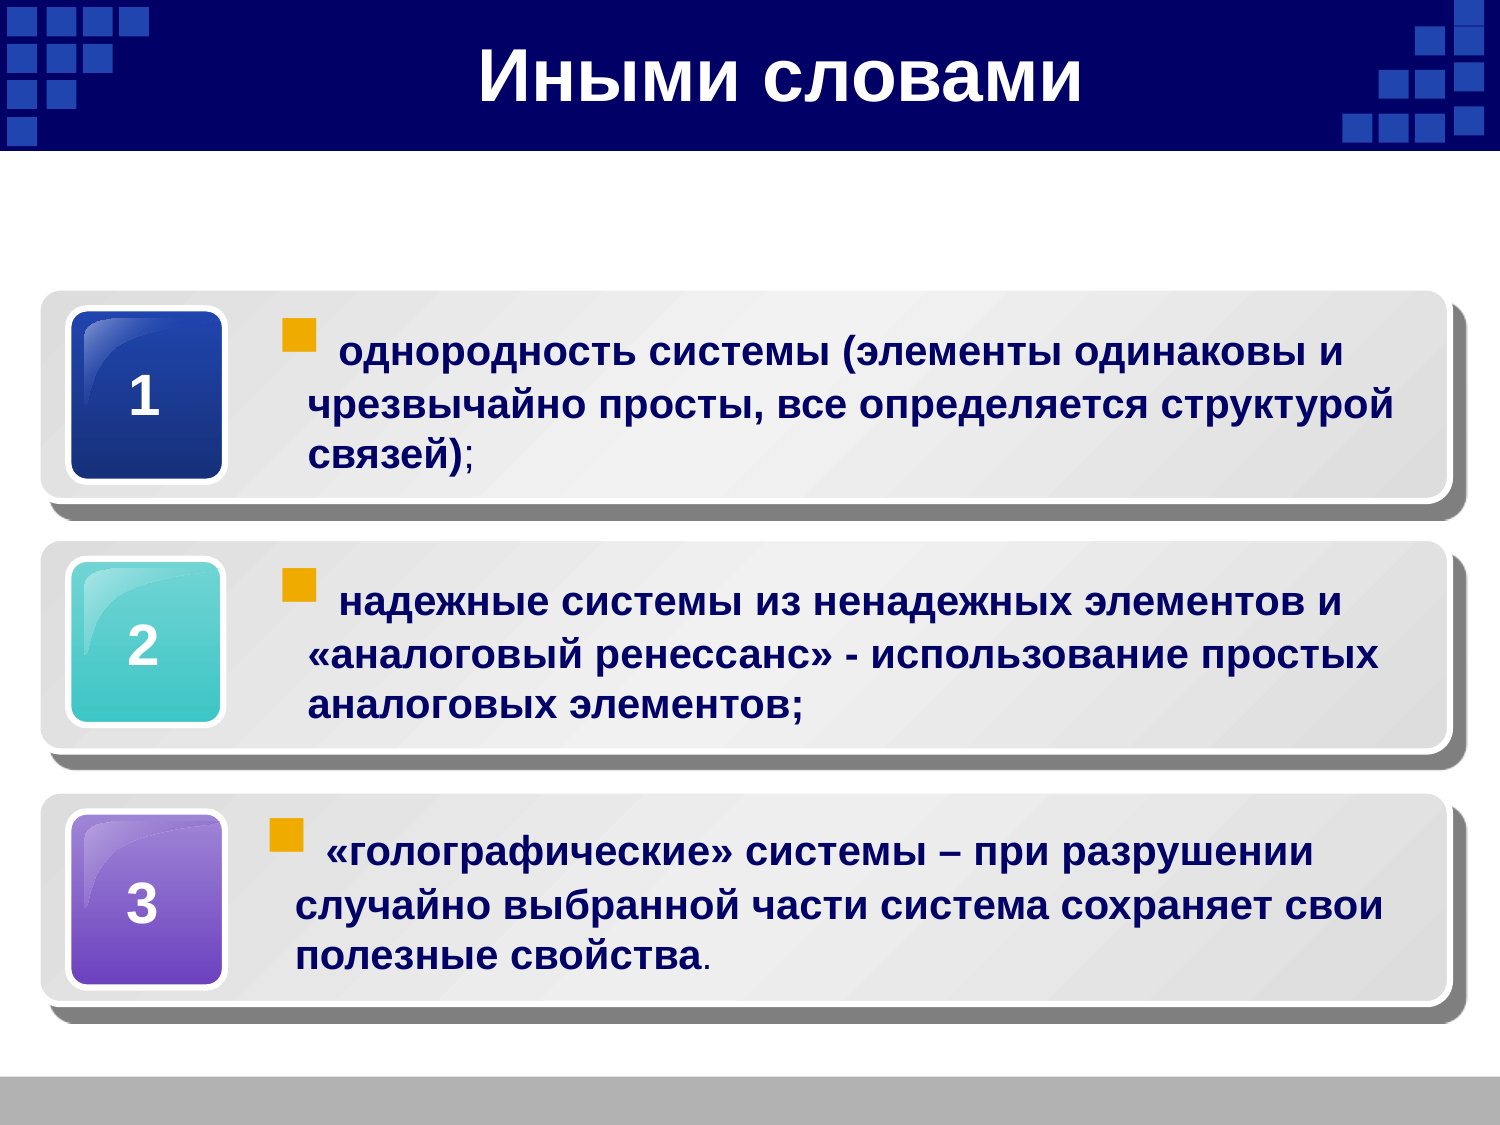

Иными словами

 однородность системы (элементы одинаковы и чрезвычайно просты, все определяется структурой связей);

1
1
1

 надежные системы из ненадежных элементов и «аналоговый ренессанс» - использование простых аналоговых элементов;

2

 «голографические» системы – при разрушении случайно выбранной части система сохраняет свои полезные свойства.

3